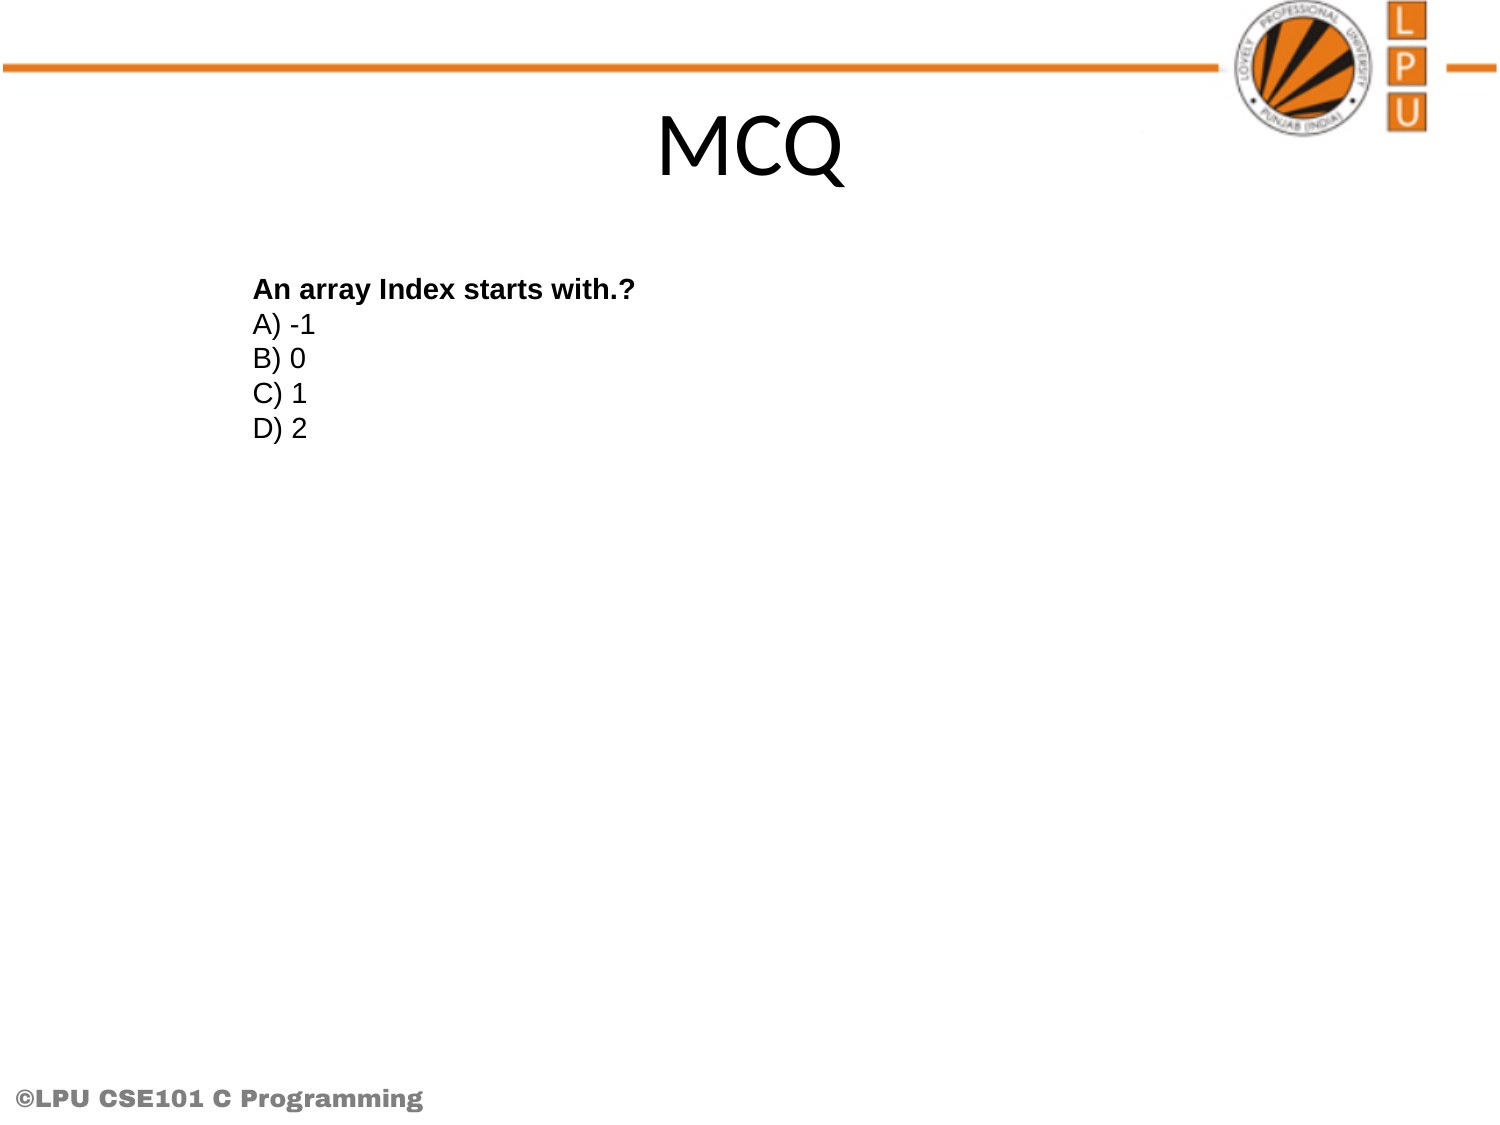

# MCQ
An array Index starts with.?
A) -1
B) 0
C) 1
D) 2